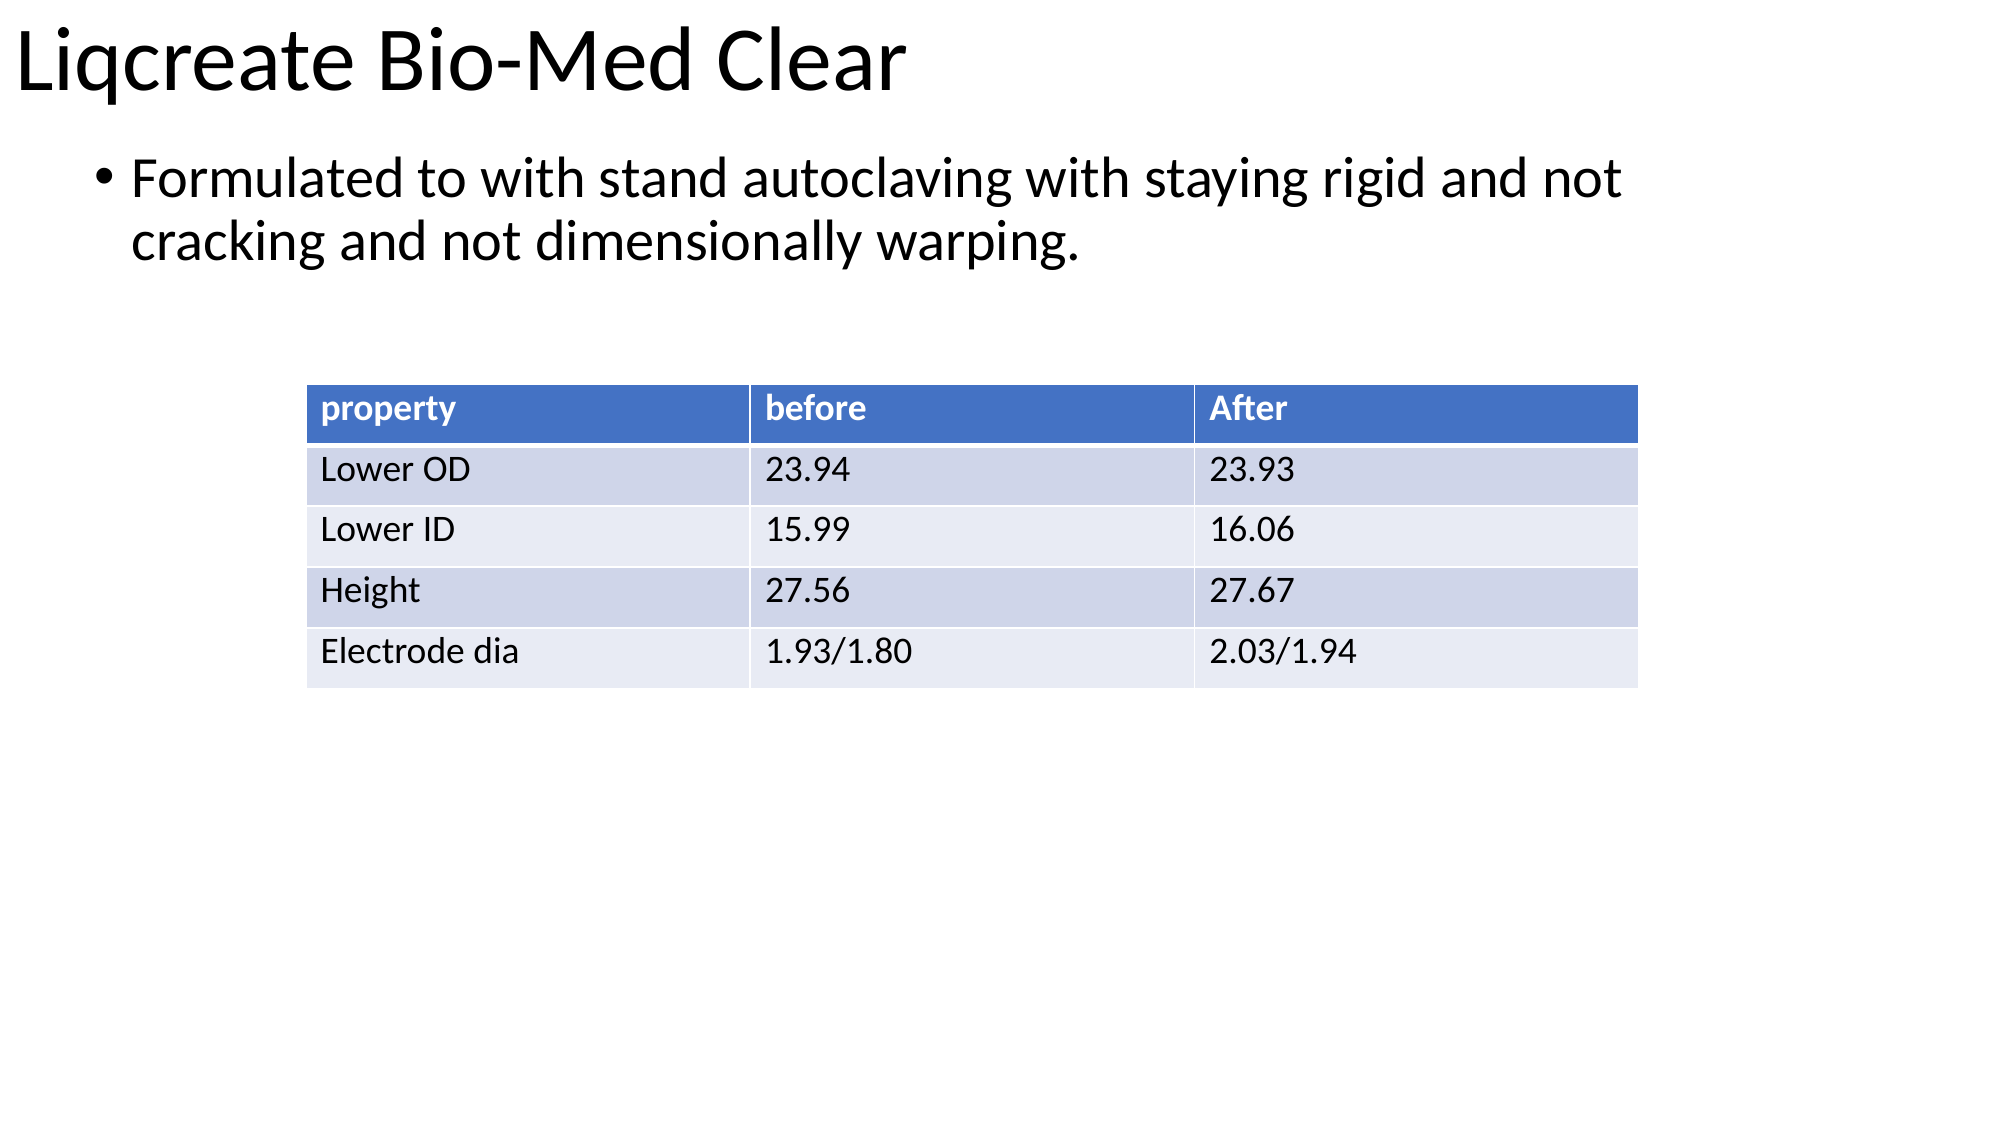

# Liqcreate Bio-Med Clear
Formulated to with stand autoclaving with staying rigid and not cracking and not dimensionally warping.
| property | before | After |
| --- | --- | --- |
| Lower OD | 23.94 | 23.93 |
| Lower ID | 15.99 | 16.06 |
| Height | 27.56 | 27.67 |
| Electrode dia | 1.93/1.80 | 2.03/1.94 |